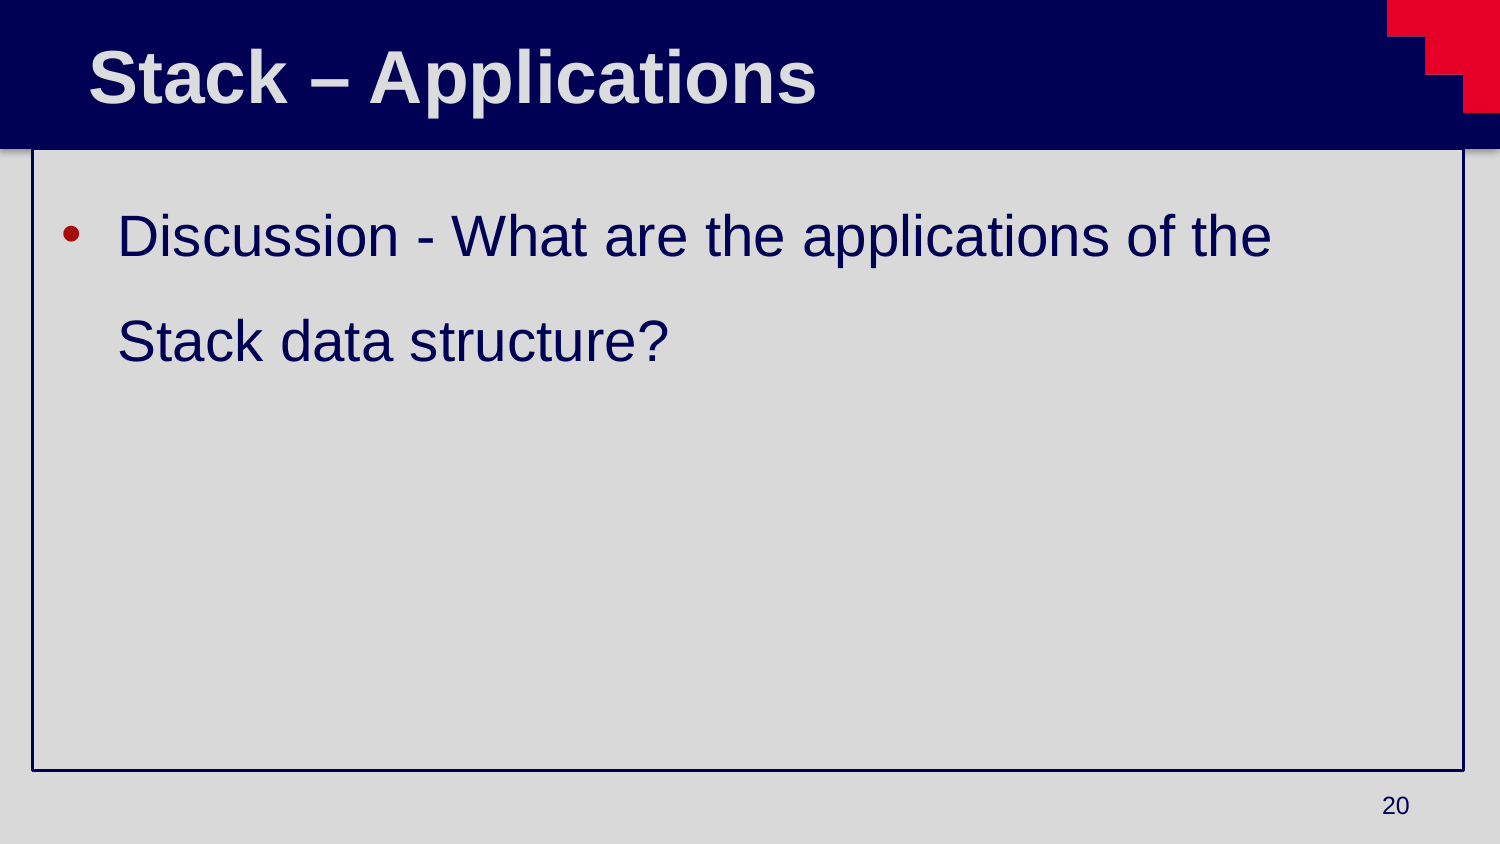

# Stack – Applications
Discussion - What are the applications of the Stack data structure?
20